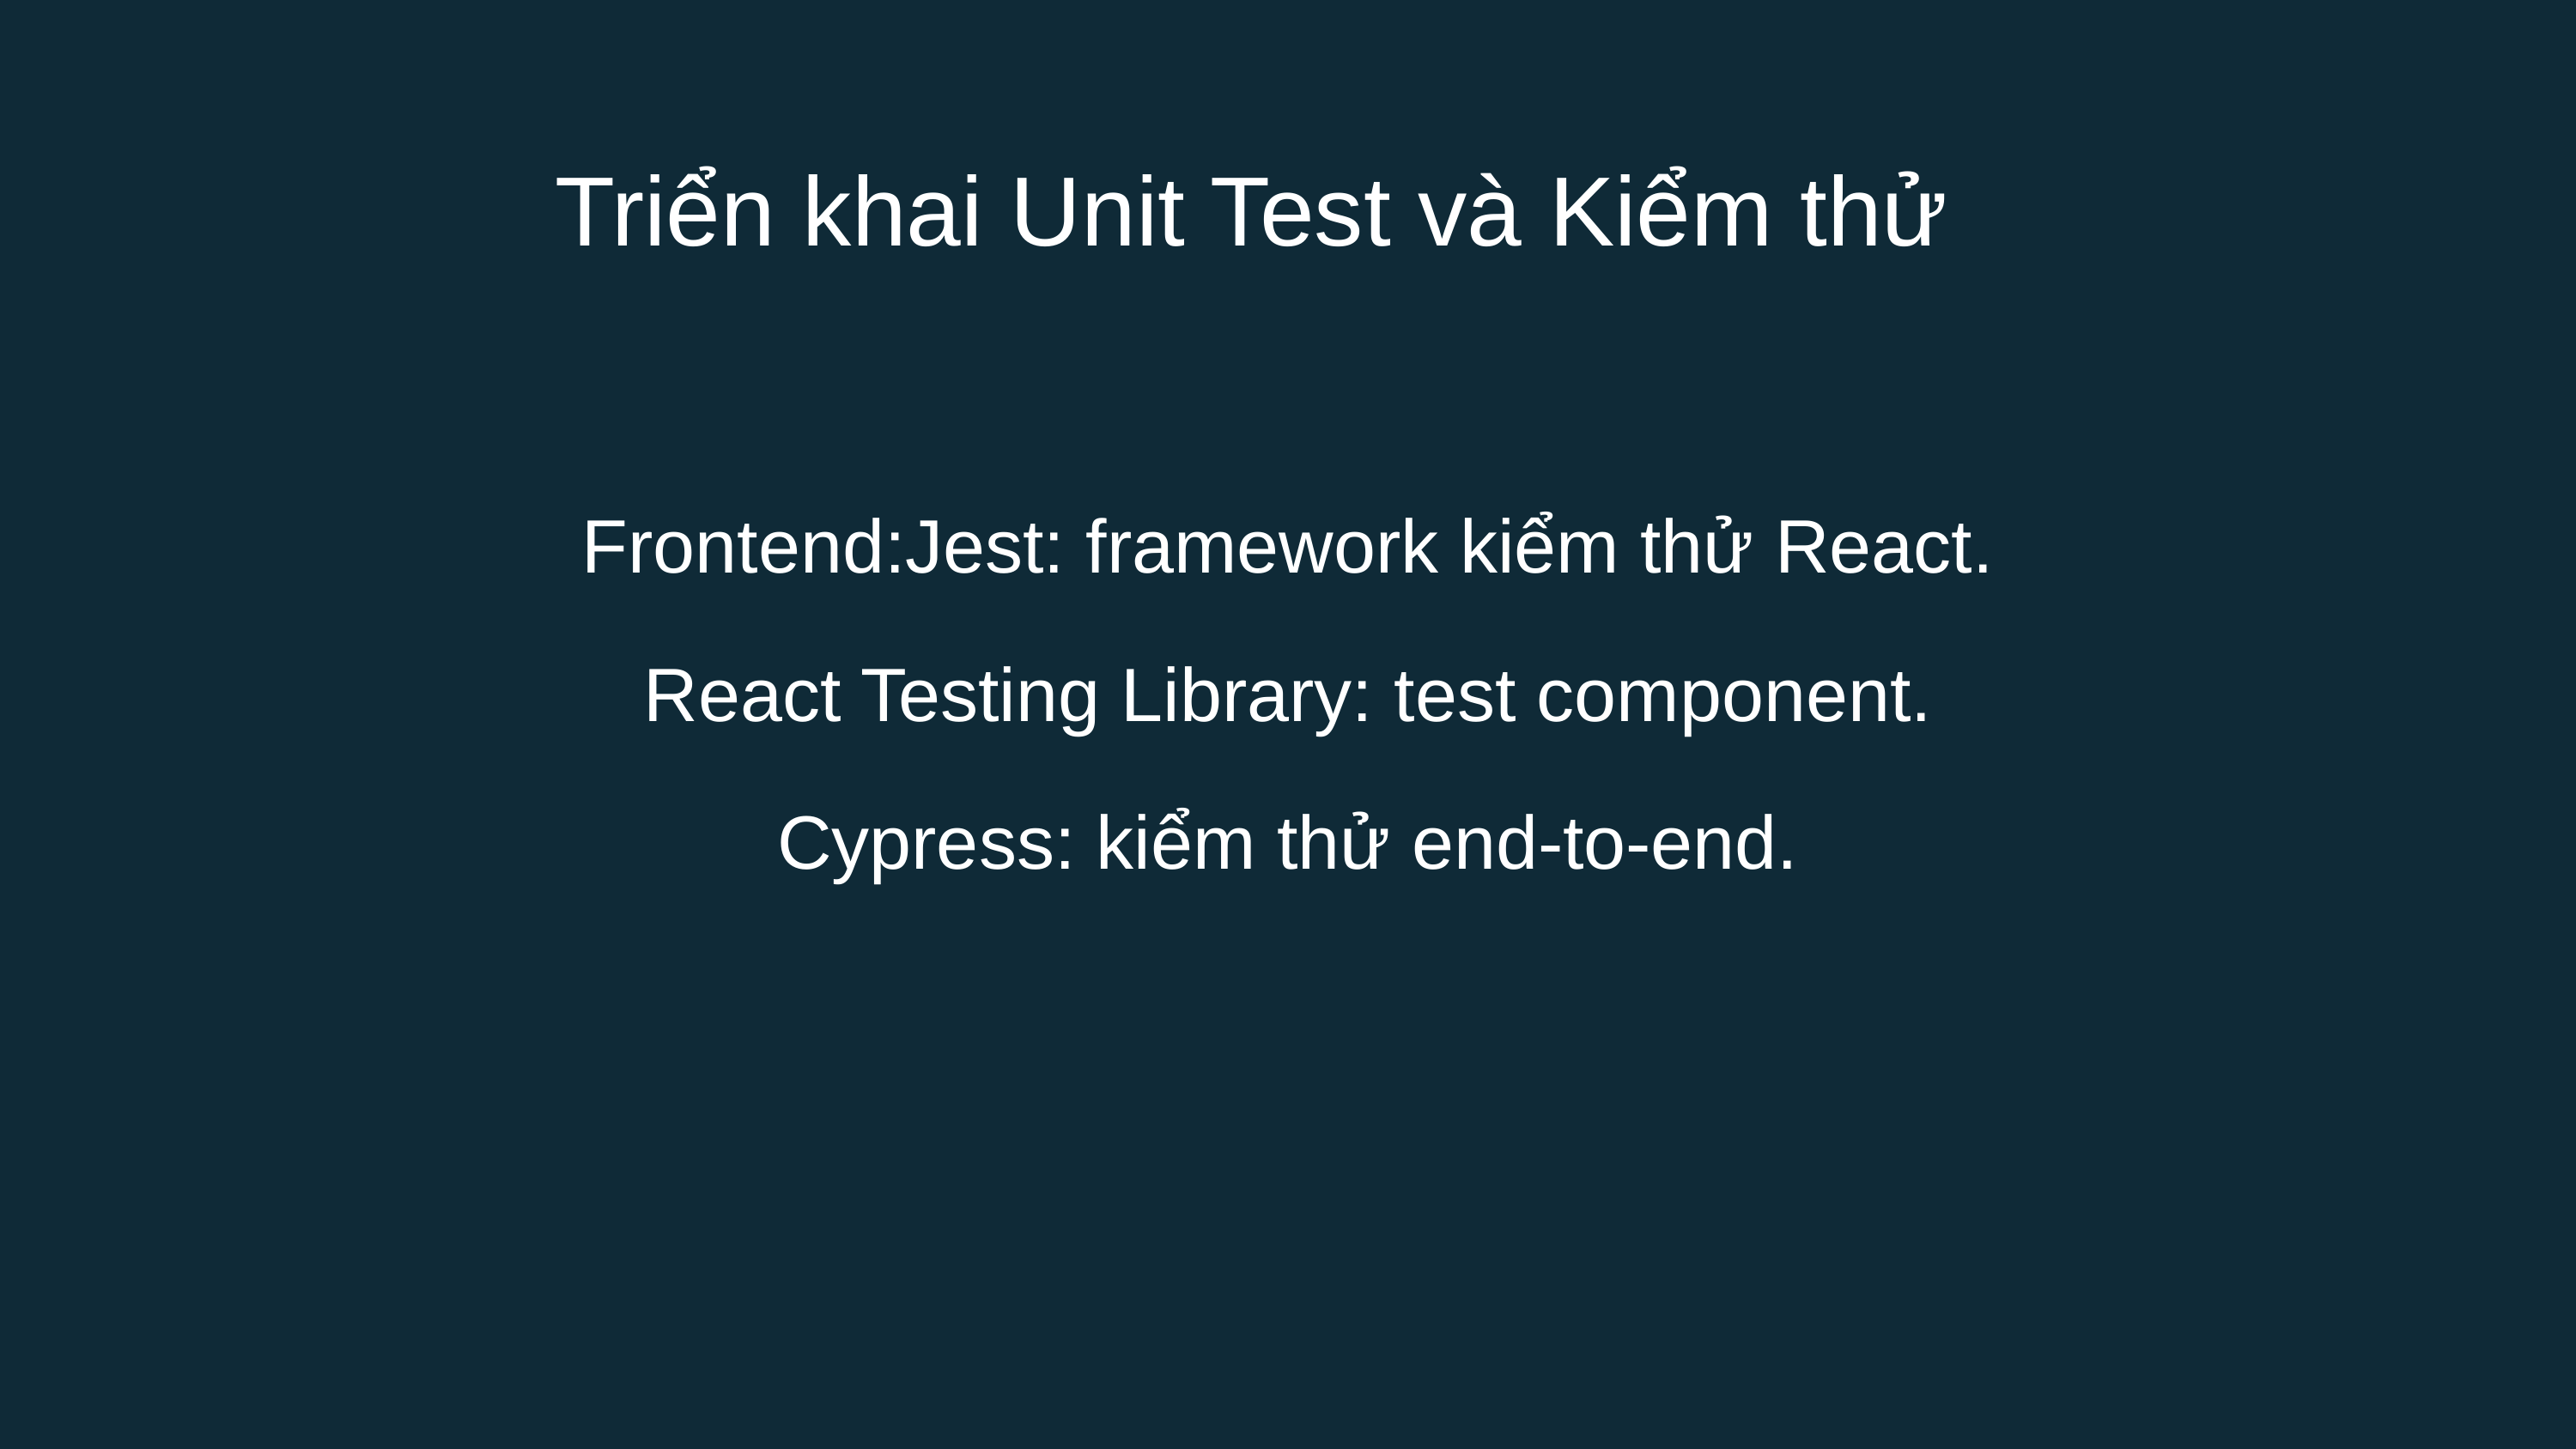

Triển khai Unit Test và Kiểm thử
Frontend:Jest: framework kiểm thử React.
React Testing Library: test component.
Cypress: kiểm thử end-to-end.